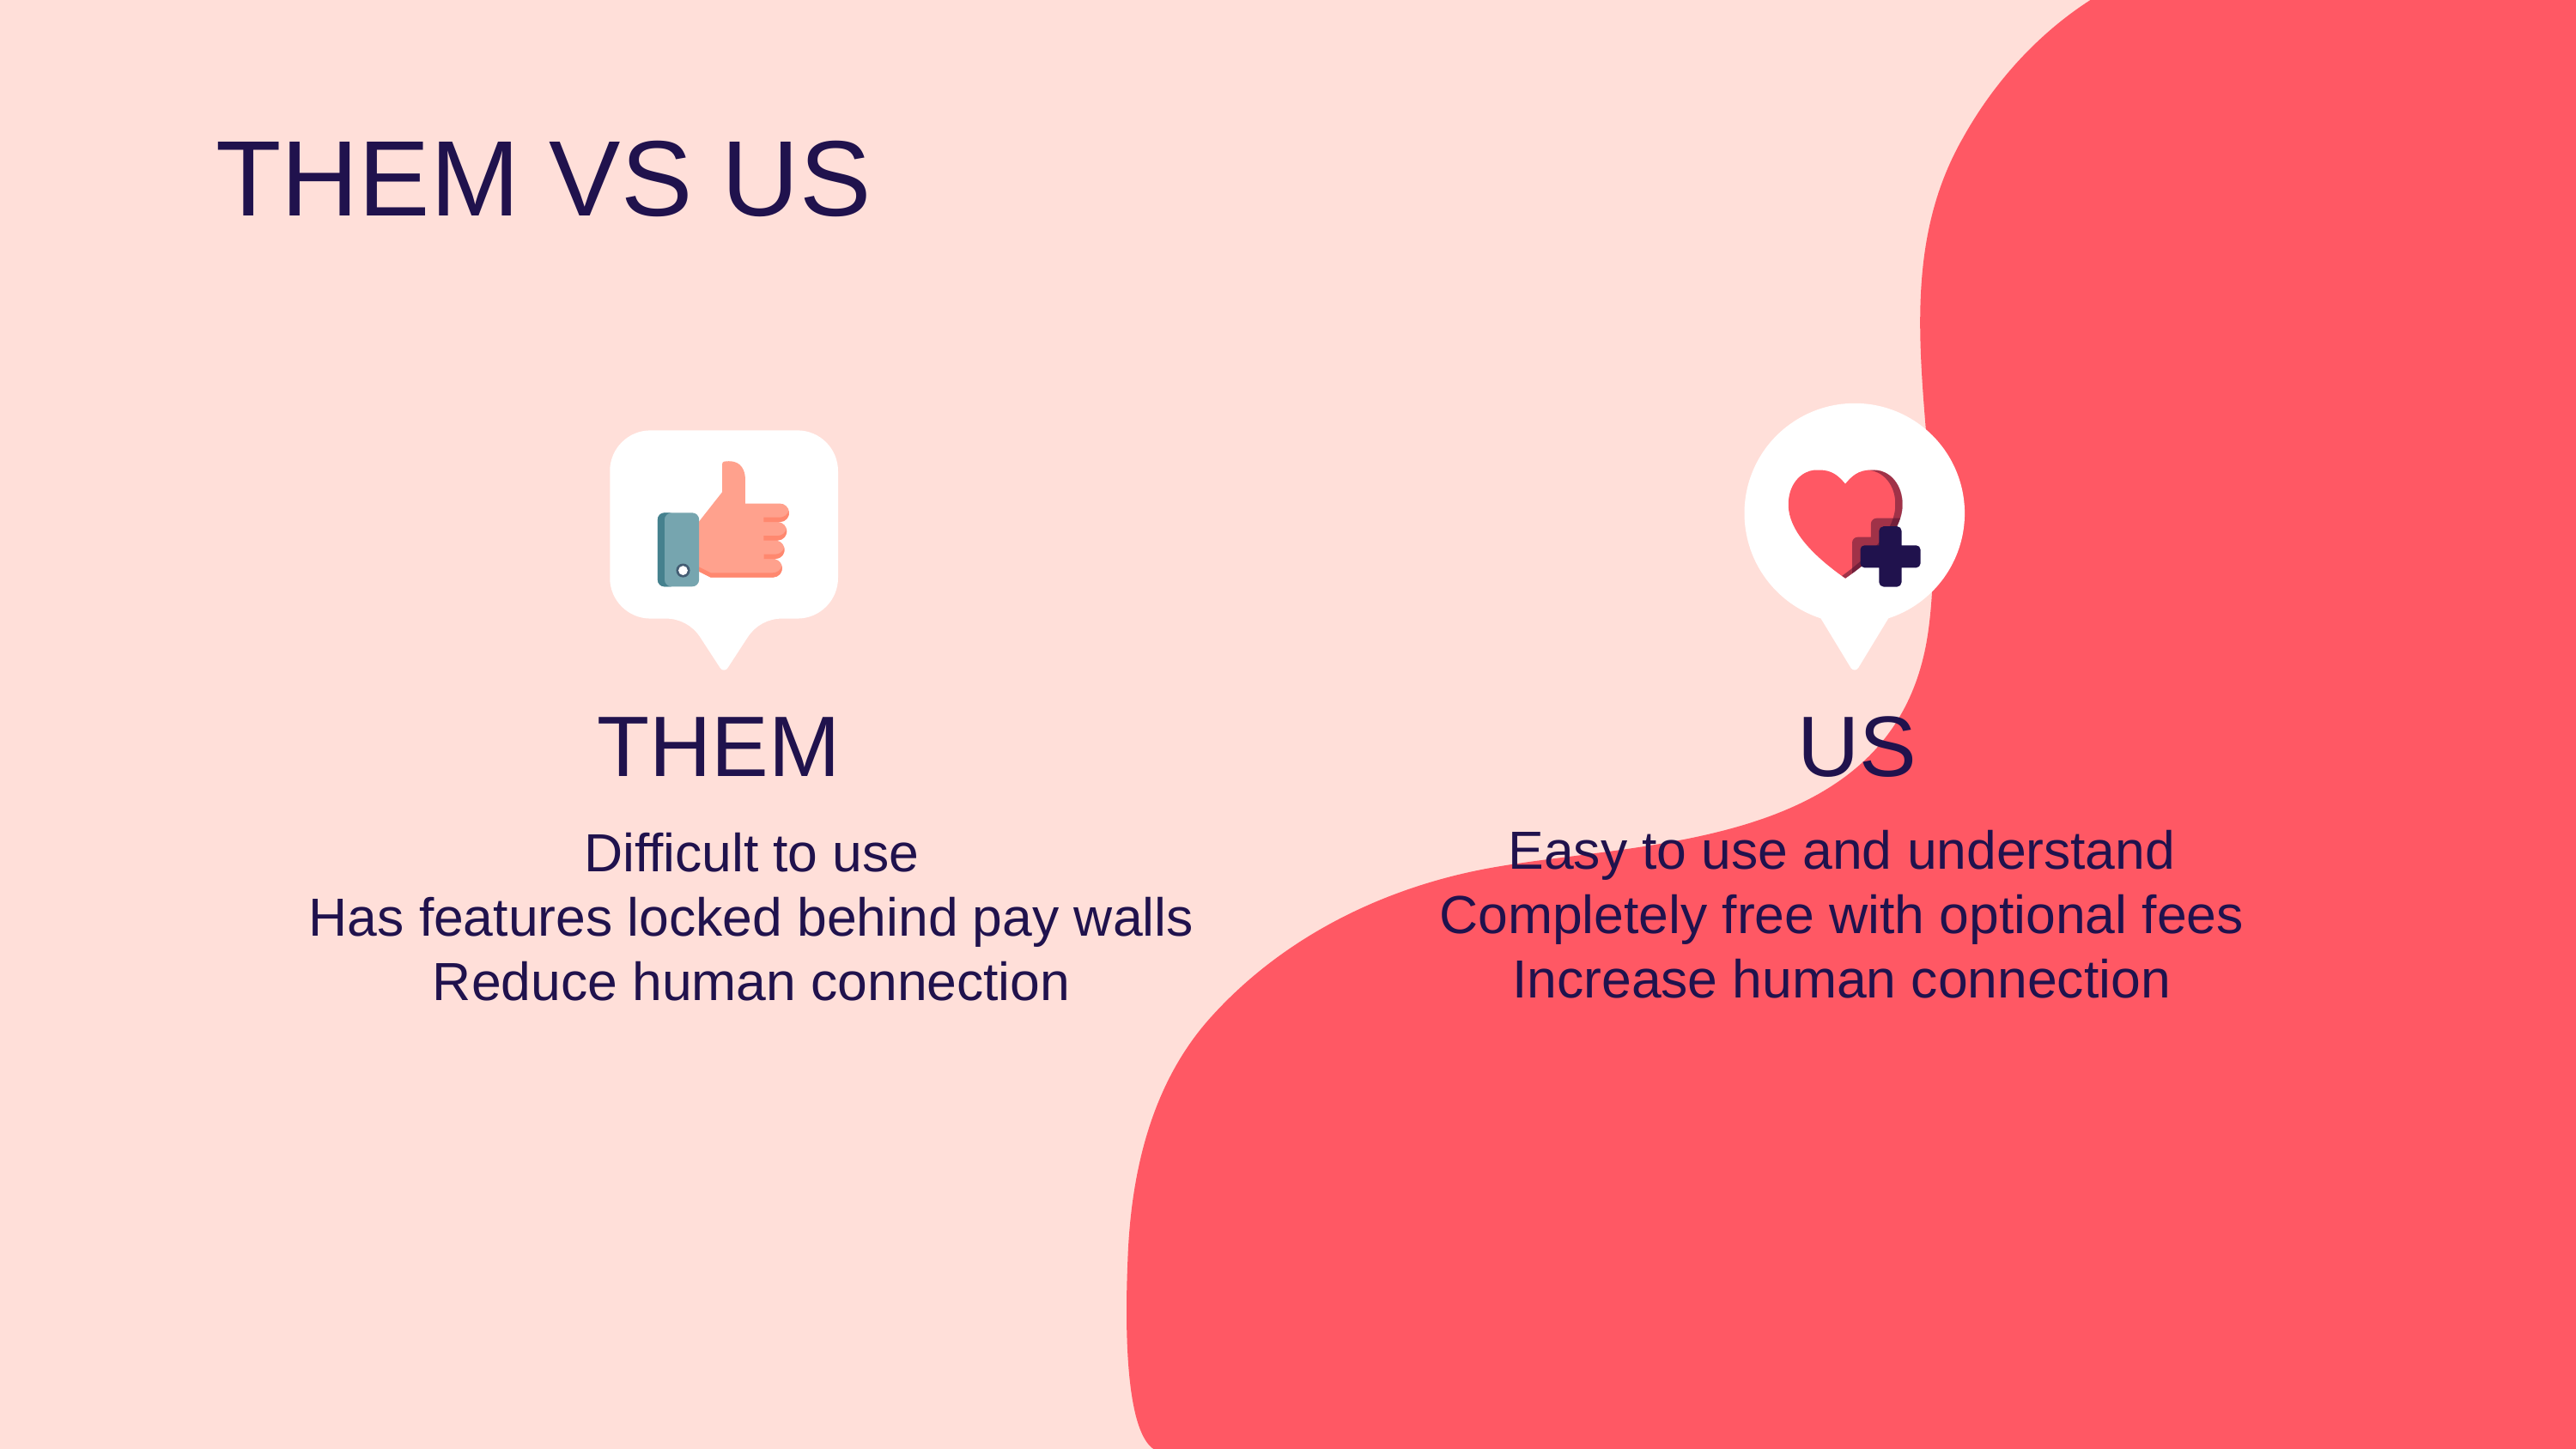

THEM VS US

THEM
US
Easy to use and understand
Completely free with optional fees
Increase human connection
Difficult to use
Has features locked behind pay walls
Reduce human connection